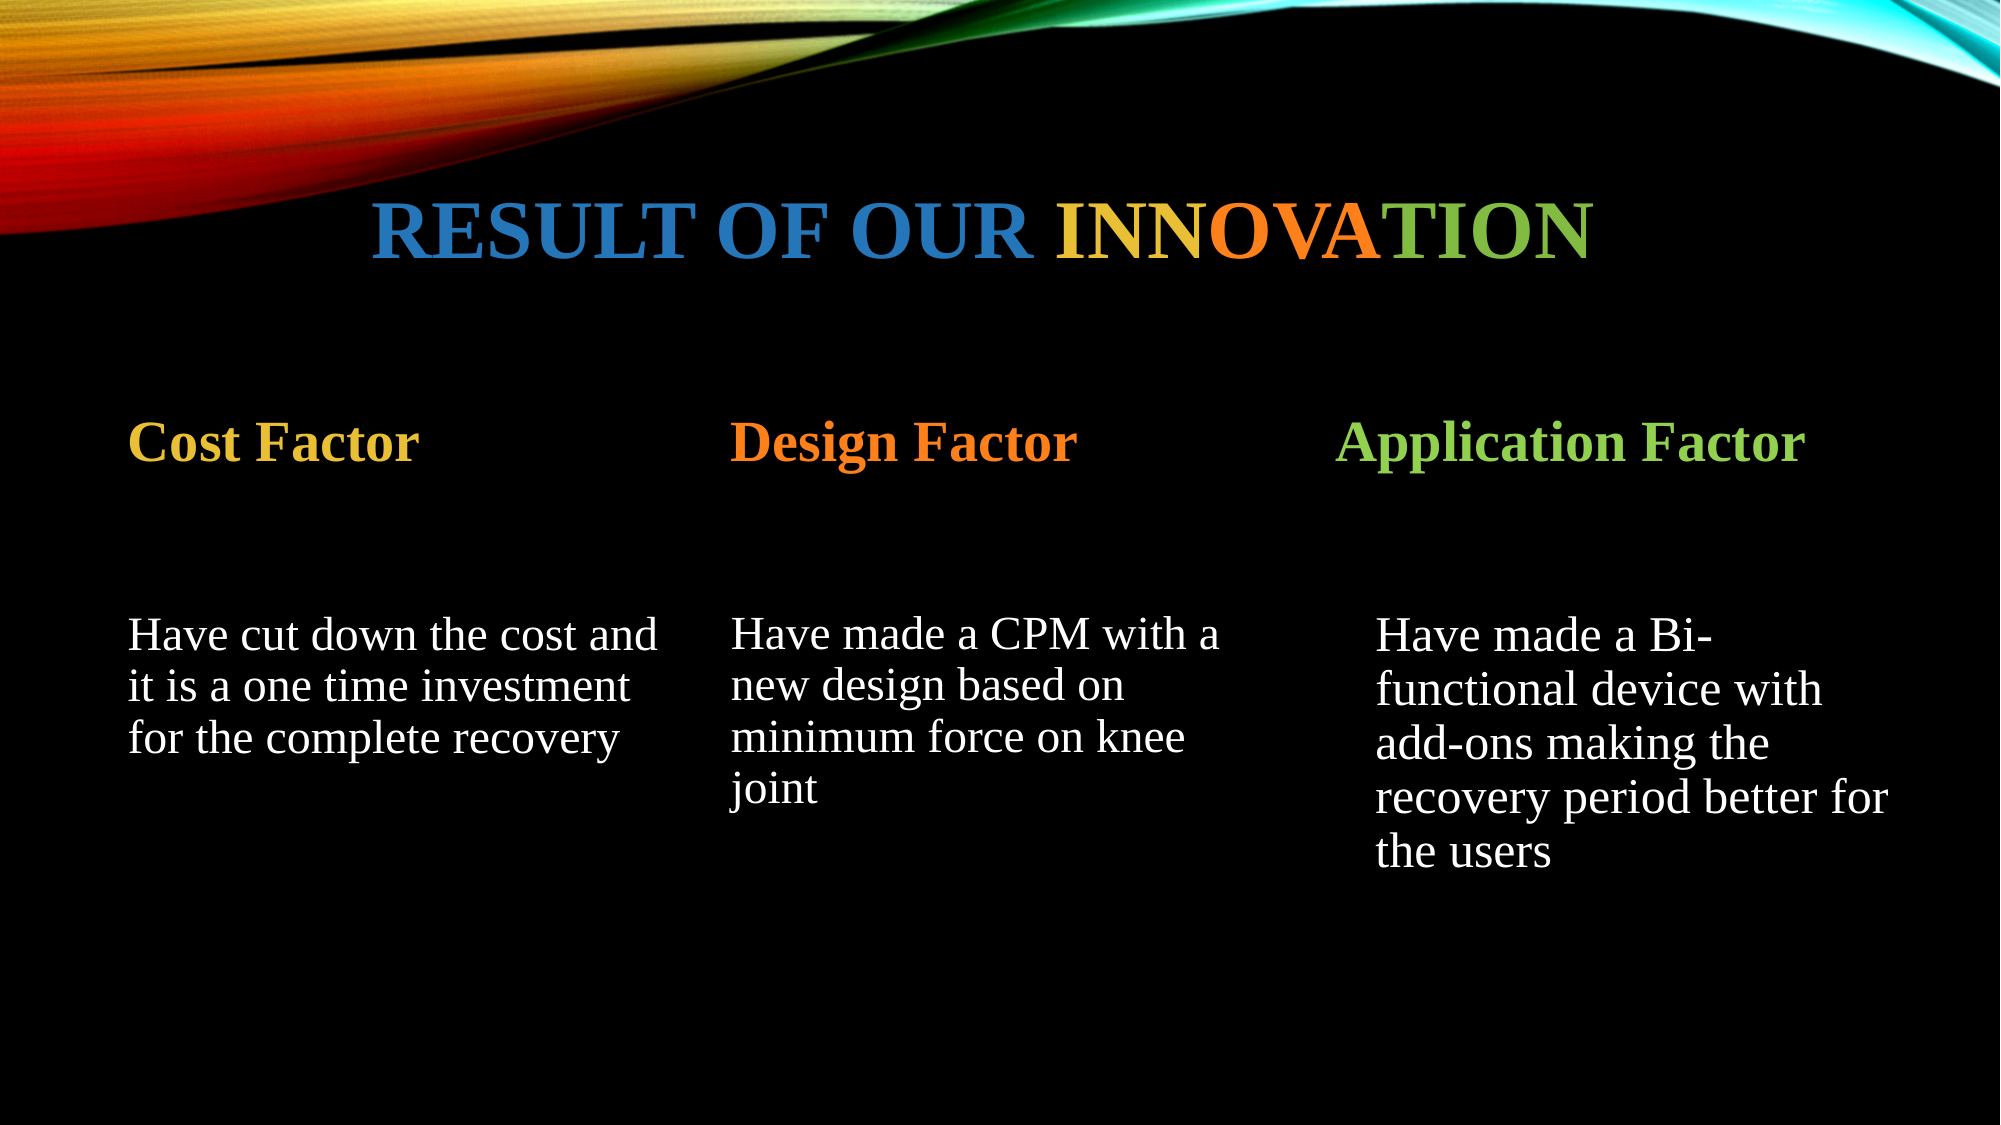

# RESULT OF OUR INNOVATION
Application Factor
Cost Factor
Design Factor
Have made a Bi-functional device with add-ons making the recovery period better for the users
Have made a CPM with a new design based on minimum force on knee joint
Have cut down the cost and it is a one time investment for the complete recovery